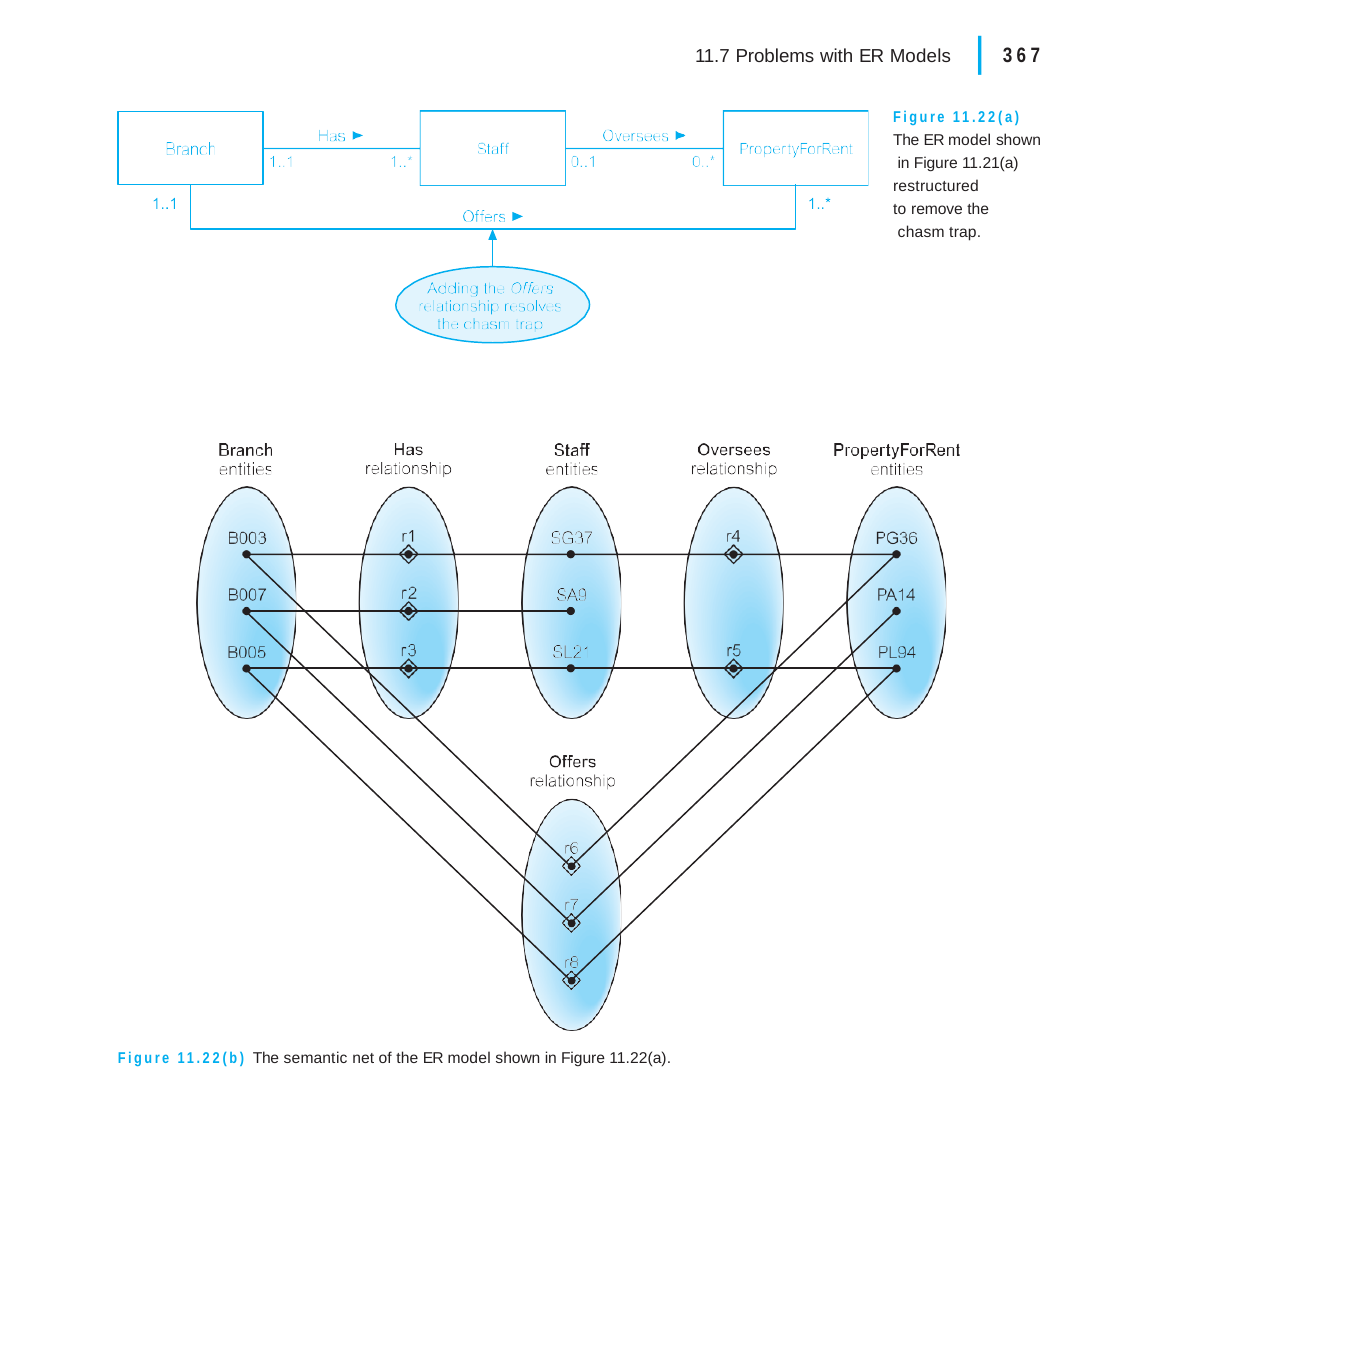

|
11.7 Problems with ER Models	367
Figure 11.22(a)  The ER model shown  in Figure 11.21(a)  restructured
to remove the  chasm trap.

Figure 11.22(b) The semantic net of the ER model shown in Figure 11.22(a).